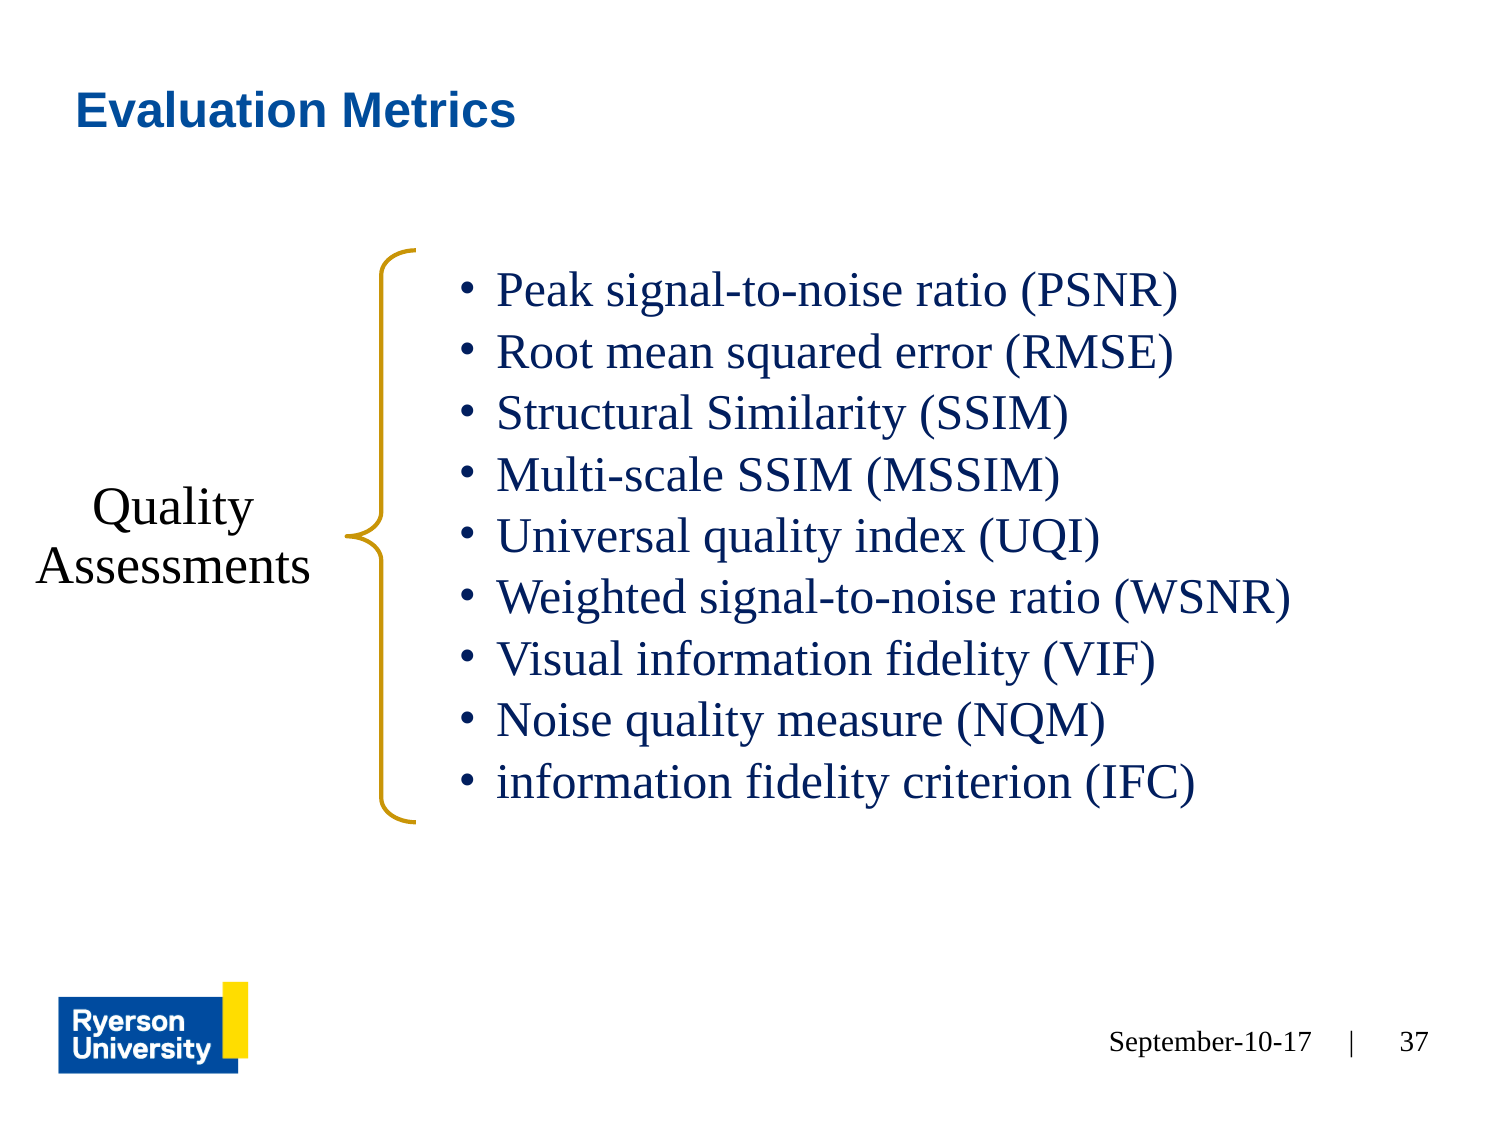

# Evaluation Metrics

Peak signal-to-noise ratio (PSNR)
Root mean squared error (RMSE)
Structural Similarity (SSIM)
Multi-scale SSIM (MSSIM)
Universal quality index (UQI)
Weighted signal-to-noise ratio (WSNR)
Visual information fidelity (VIF)
Noise quality measure (NQM)
information fidelity criterion (IFC)

Quality Assessments
September-10-17     |
37